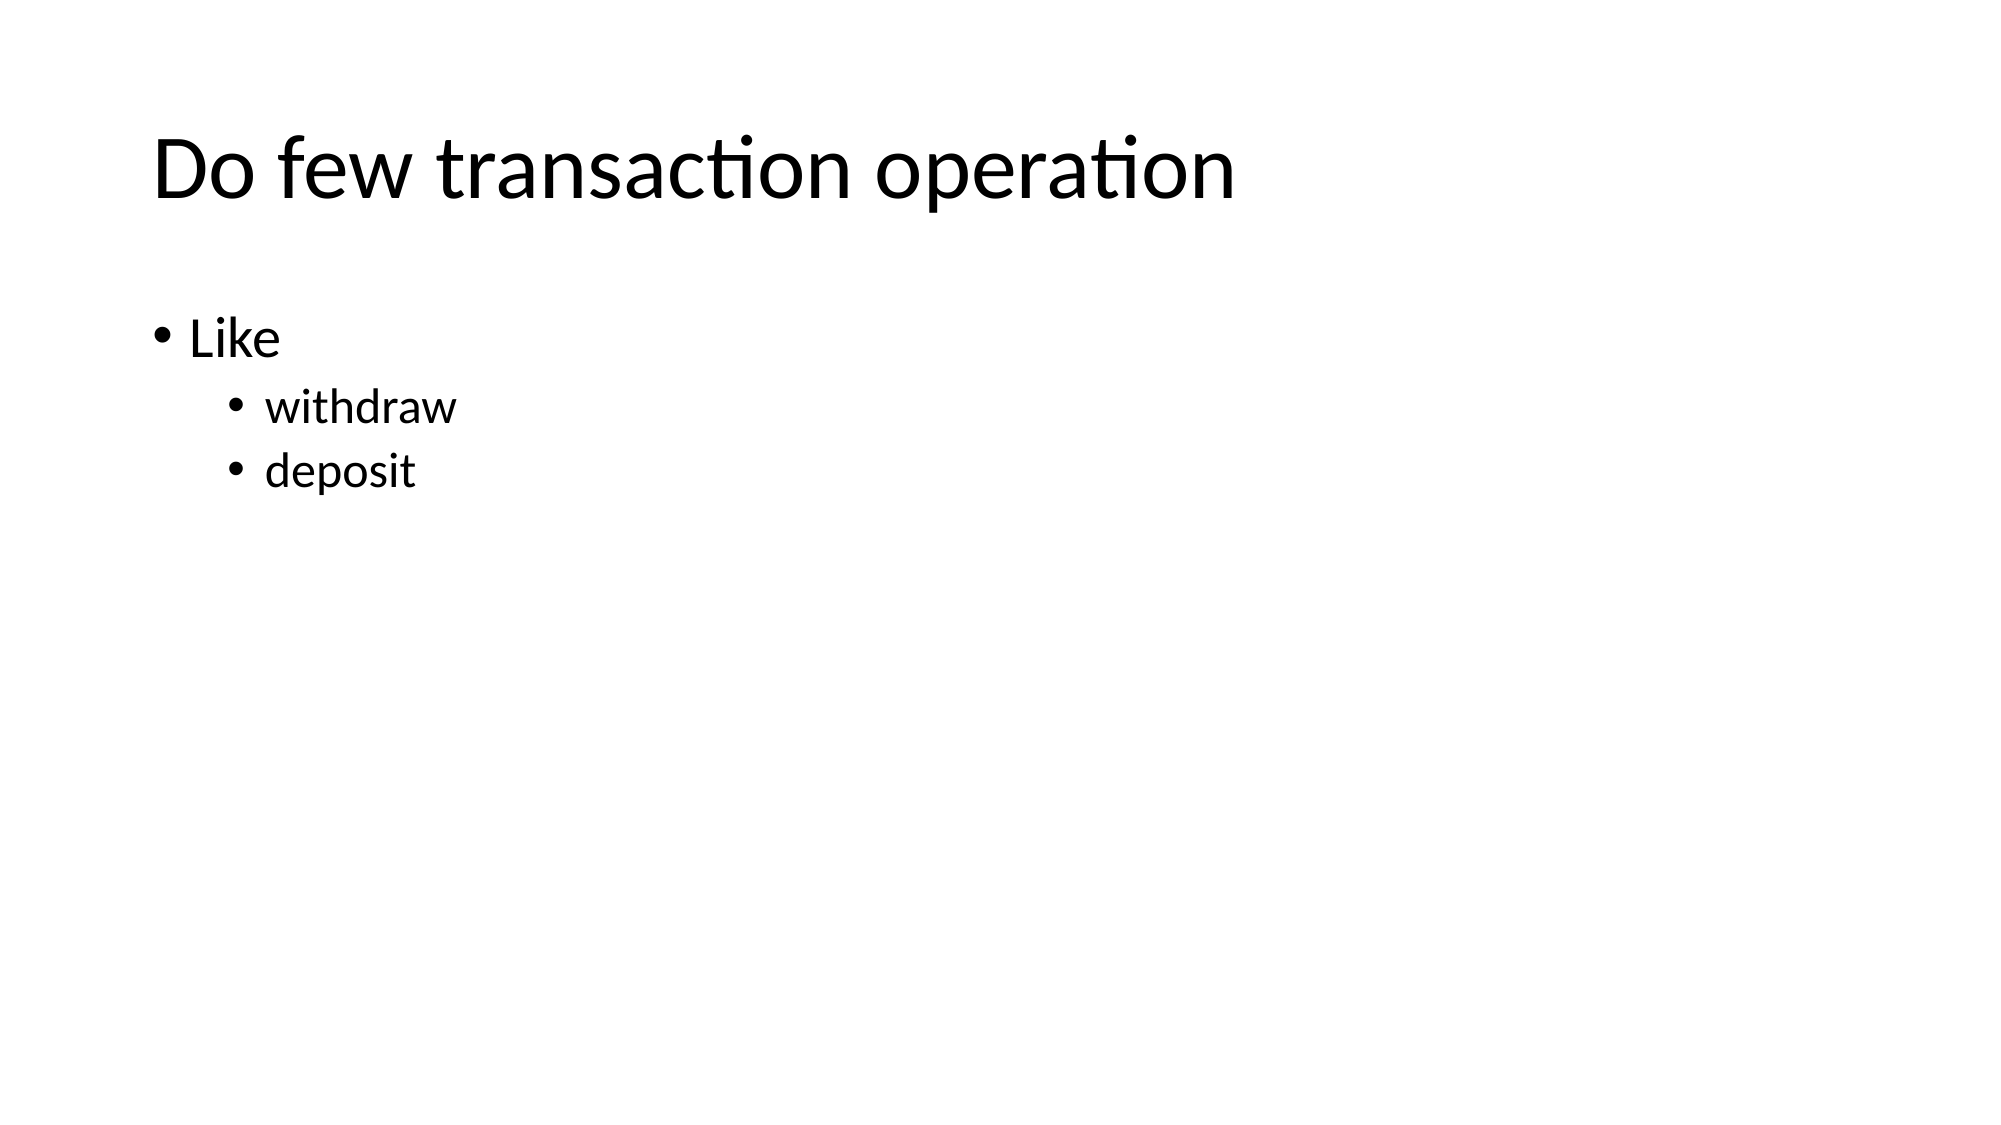

# Do few transaction operation
Like
withdraw
deposit